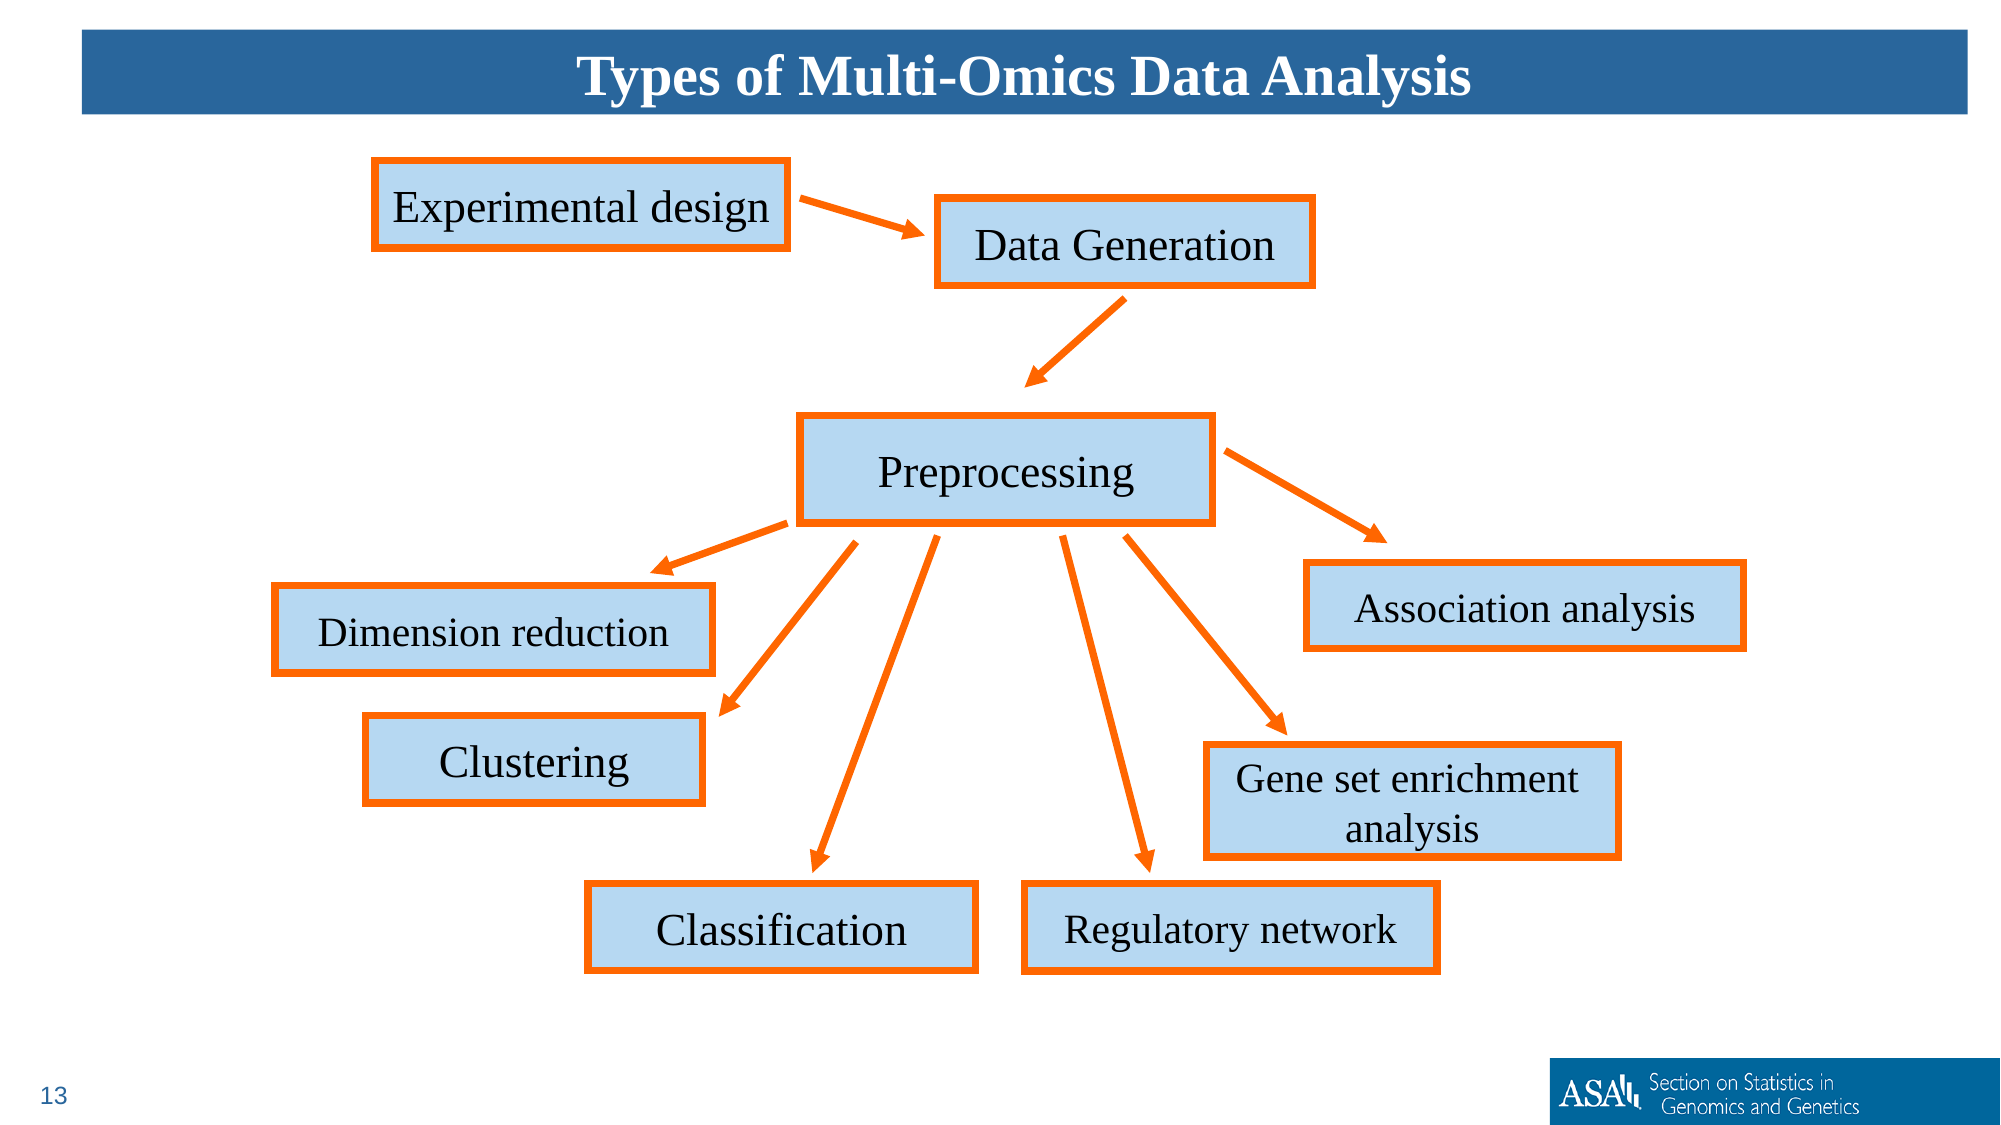

Types of Multi-Omics Data Analysis
Experimental design
Data Generation
Preprocessing
Regulatory network
Dimension reduction
Clustering
Classification
Gene set enrichment
analysis
Association analysis

13